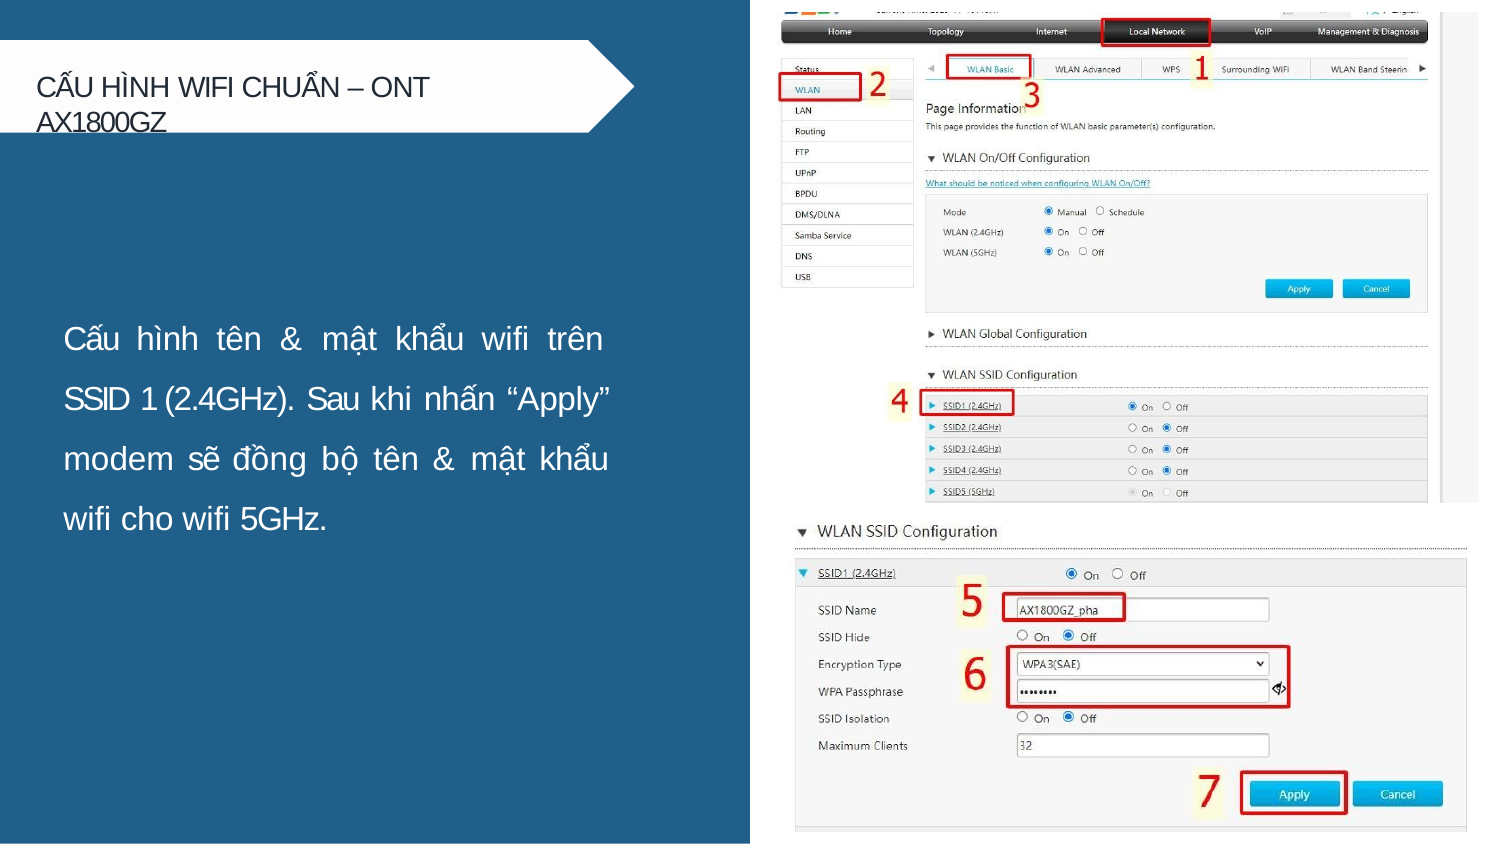

# CẤU HÌNH WIFI CHUẨN – ONT AX1800GZ
Cấu hình tên & mật khẩu wifi trên  SSID 1 (2.4GHz). Sau khi nhấn “Apply”  modem sẽ đồng bộ tên & mật khẩu  wifi cho wifi 5GHz.